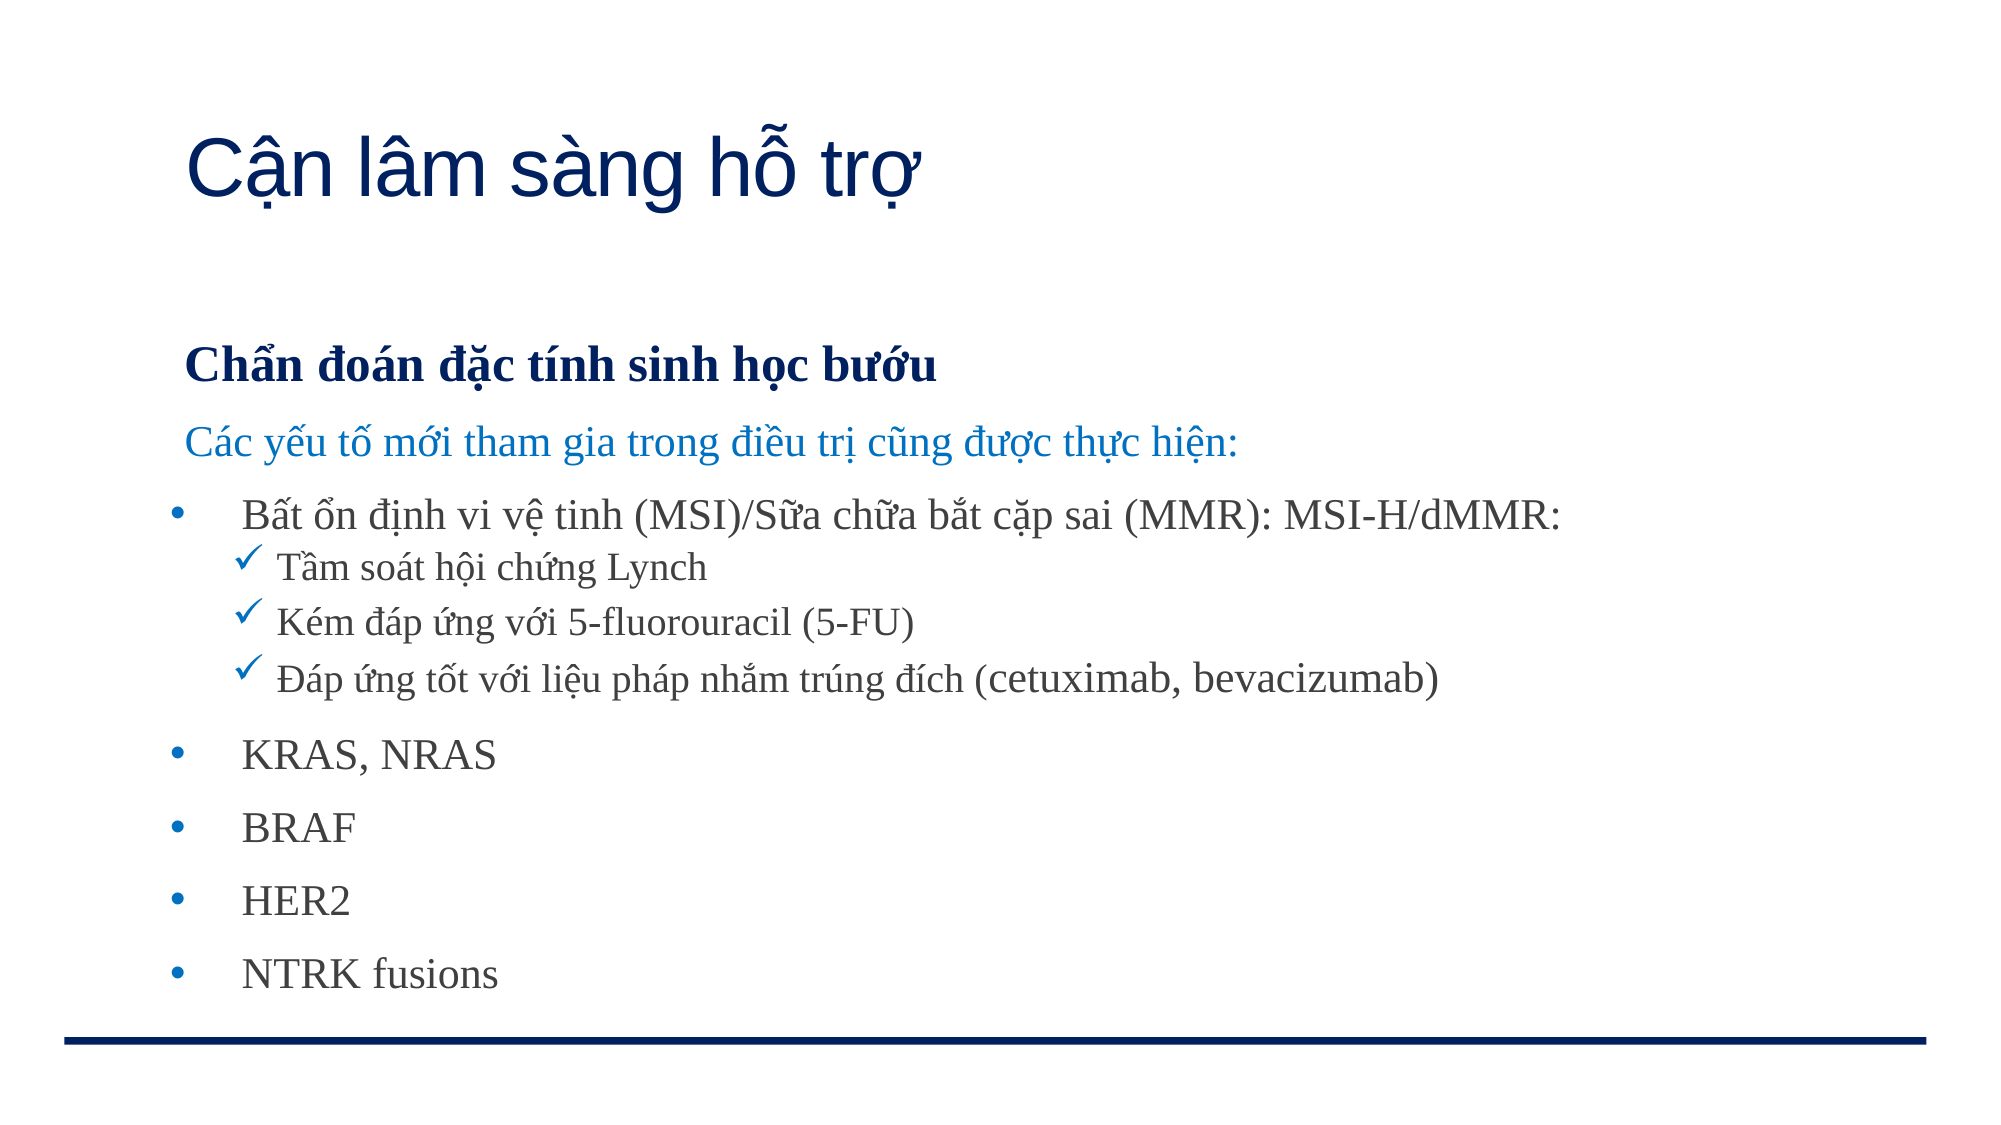

# Cận lâm sàng hỗ trợ
Chẩn đoán đặc tính sinh học bướu
Các yếu tố mới tham gia trong điều trị cũng được thực hiện:
Bất ổn định vi vệ tinh (MSI)/Sữa chữa bắt cặp sai (MMR): MSI-H/dMMR:
Tầm soát hội chứng Lynch
Kém đáp ứng với 5-fluorouracil (5-FU)
Đáp ứng tốt với liệu pháp nhắm trúng đích (cetuximab, bevacizumab)
KRAS, NRAS
BRAF
HER2
NTRK fusions
TIÊU ĐỀ BẢN TRÌNH BÀY
44